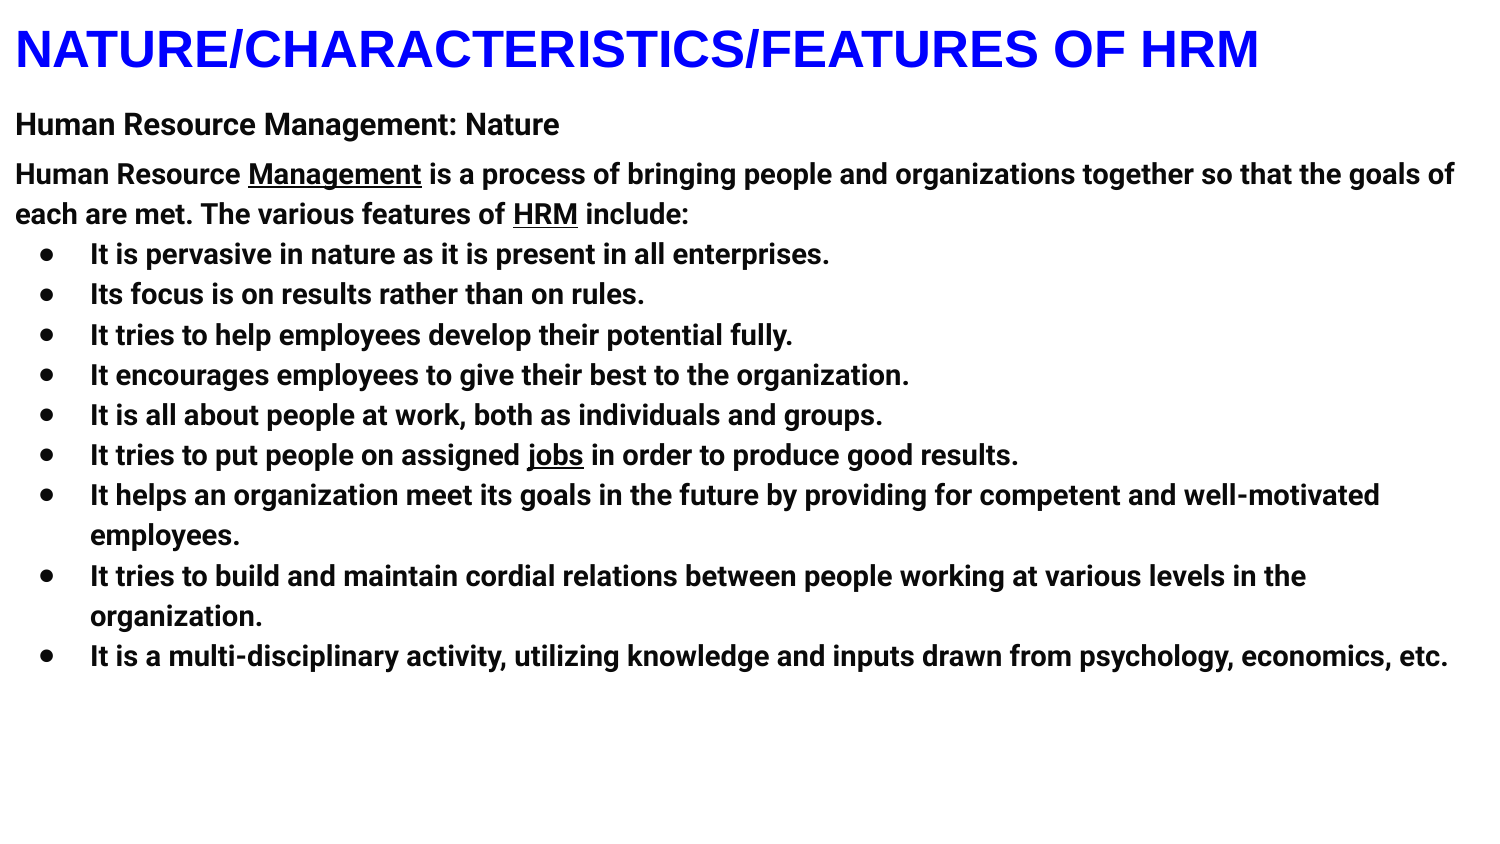

# NATURE/CHARACTERISTICS/FEATURES OF HRM
Human Resource Management: Nature
Human Resource Management is a process of bringing people and organizations together so that the goals of each are met. The various features of HRM include:
It is pervasive in nature as it is present in all enterprises.
Its focus is on results rather than on rules.
It tries to help employees develop their potential fully.
It encourages employees to give their best to the organization.
It is all about people at work, both as individuals and groups.
It tries to put people on assigned jobs in order to produce good results.
It helps an organization meet its goals in the future by providing for competent and well-motivated employees.
It tries to build and maintain cordial relations between people working at various levels in the organization.
It is a multi-disciplinary activity, utilizing knowledge and inputs drawn from psychology, economics, etc.